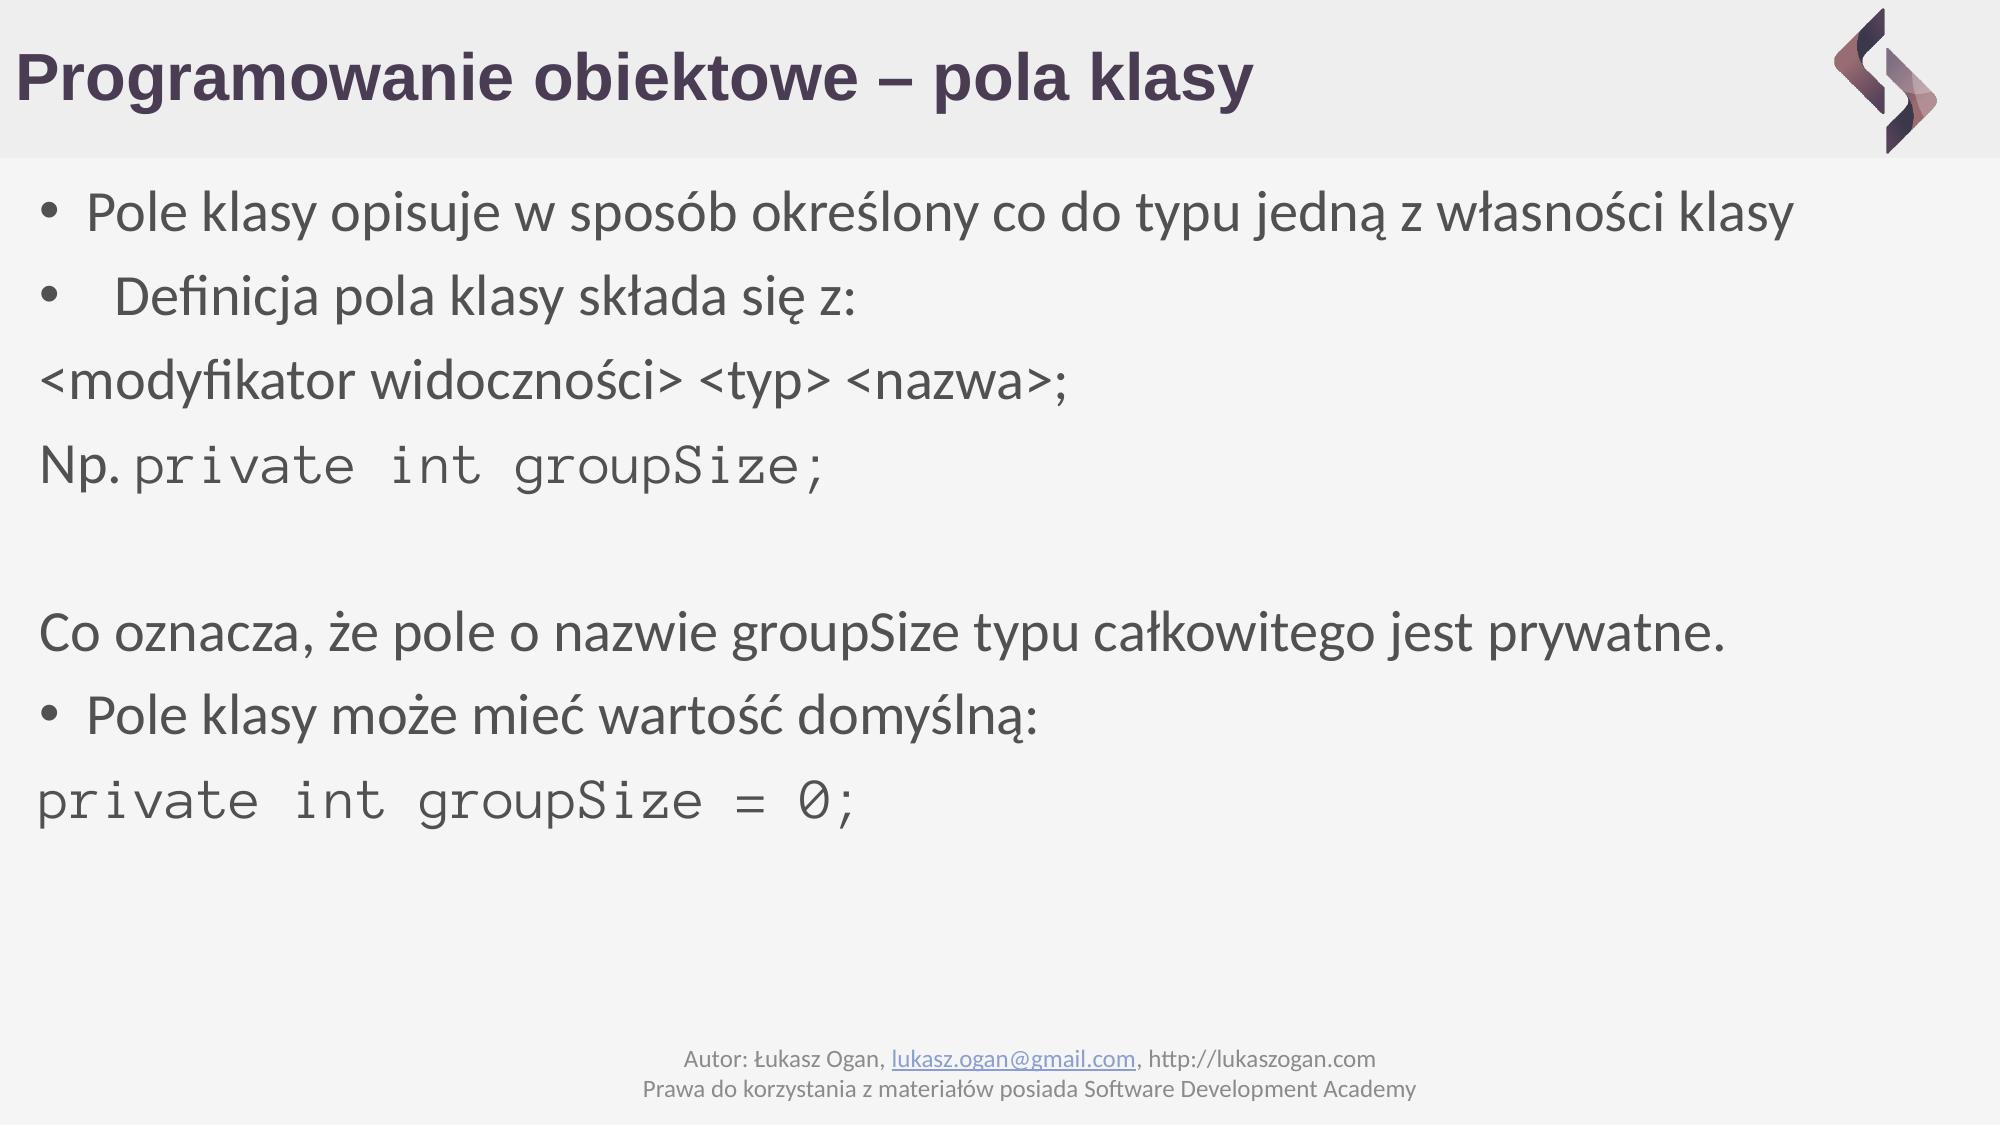

# Programowanie obiektowe – pola klasy
Pole klasy opisuje w sposób określony co do typu jedną z własności klasy
Definicja pola klasy składa się z:
<modyfikator widoczności> <typ> <nazwa>;
Np. private int groupSize;

Co oznacza, że pole o nazwie groupSize typu całkowitego jest prywatne.
Pole klasy może mieć wartość domyślną:
private int groupSize = 0;

Autor: Łukasz Ogan, lukasz.ogan@gmail.com, http://lukaszogan.com
Prawa do korzystania z materiałów posiada Software Development Academy